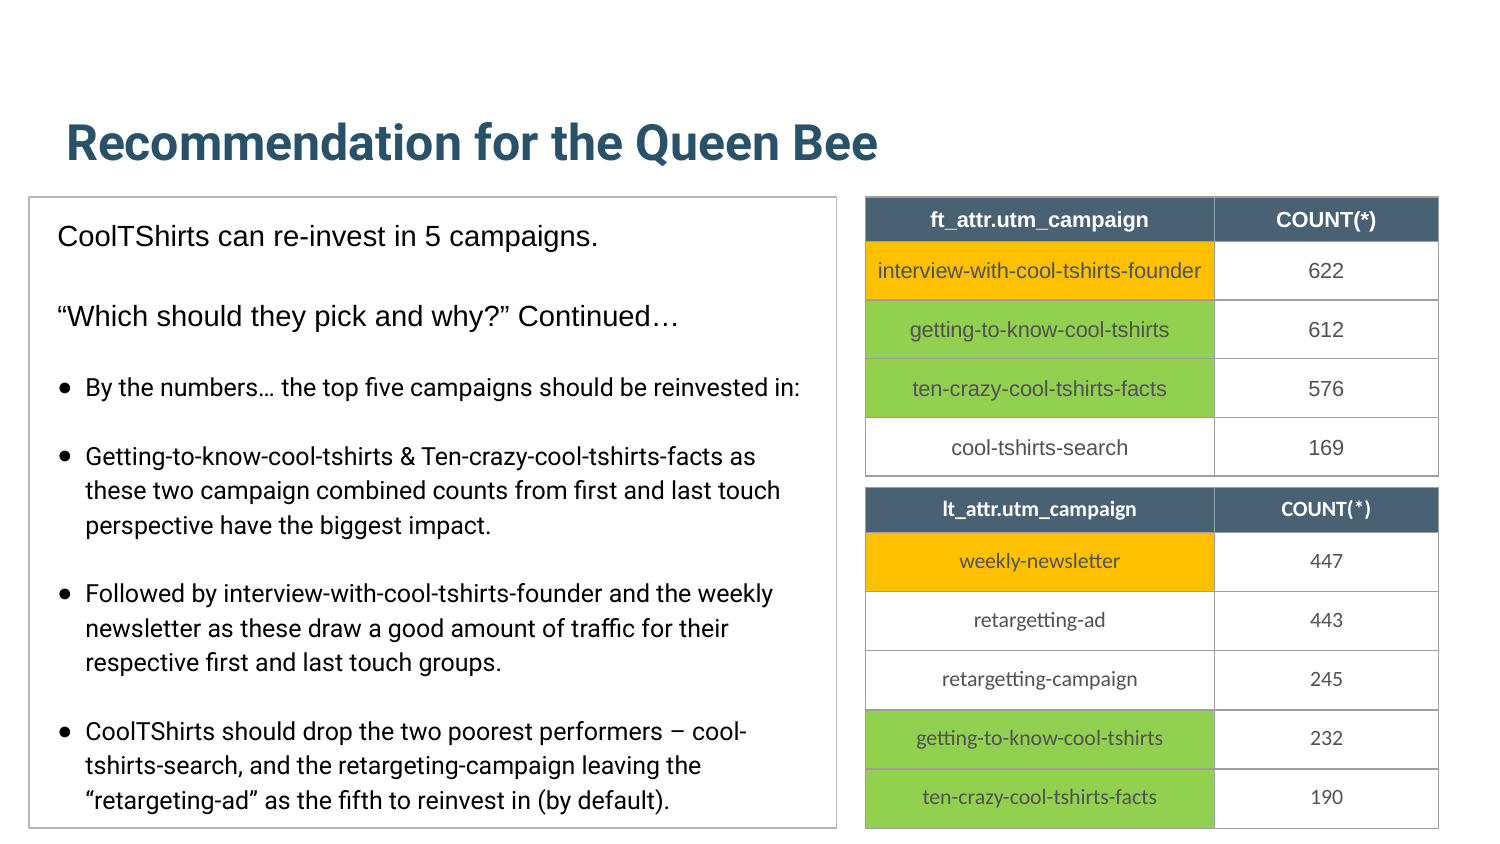

Recommendation for the Queen Bee
| ft\_attr.utm\_campaign | COUNT(\*) |
| --- | --- |
| interview-with-cool-tshirts-founder | 622 |
| getting-to-know-cool-tshirts | 612 |
| ten-crazy-cool-tshirts-facts | 576 |
| cool-tshirts-search | 169 |
CoolTShirts can re-invest in 5 campaigns.

“Which should they pick and why?” Continued…

By the numbers… the top five campaigns should be reinvested in:

Getting-to-know-cool-tshirts & Ten-crazy-cool-tshirts-facts as these two campaign combined counts from first and last touch perspective have the biggest impact.

Followed by interview-with-cool-tshirts-founder and the weekly newsletter as these draw a good amount of traffic for their respective first and last touch groups.

CoolTShirts should drop the two poorest performers – cool-tshirts-search, and the retargeting-campaign leaving the “retargeting-ad” as the fifth to reinvest in (by default).
| lt\_attr.utm\_campaign | COUNT(\*) |
| --- | --- |
| weekly-newsletter | 447 |
| retargetting-ad | 443 |
| retargetting-campaign | 245 |
| getting-to-know-cool-tshirts | 232 |
| ten-crazy-cool-tshirts-facts | 190 |